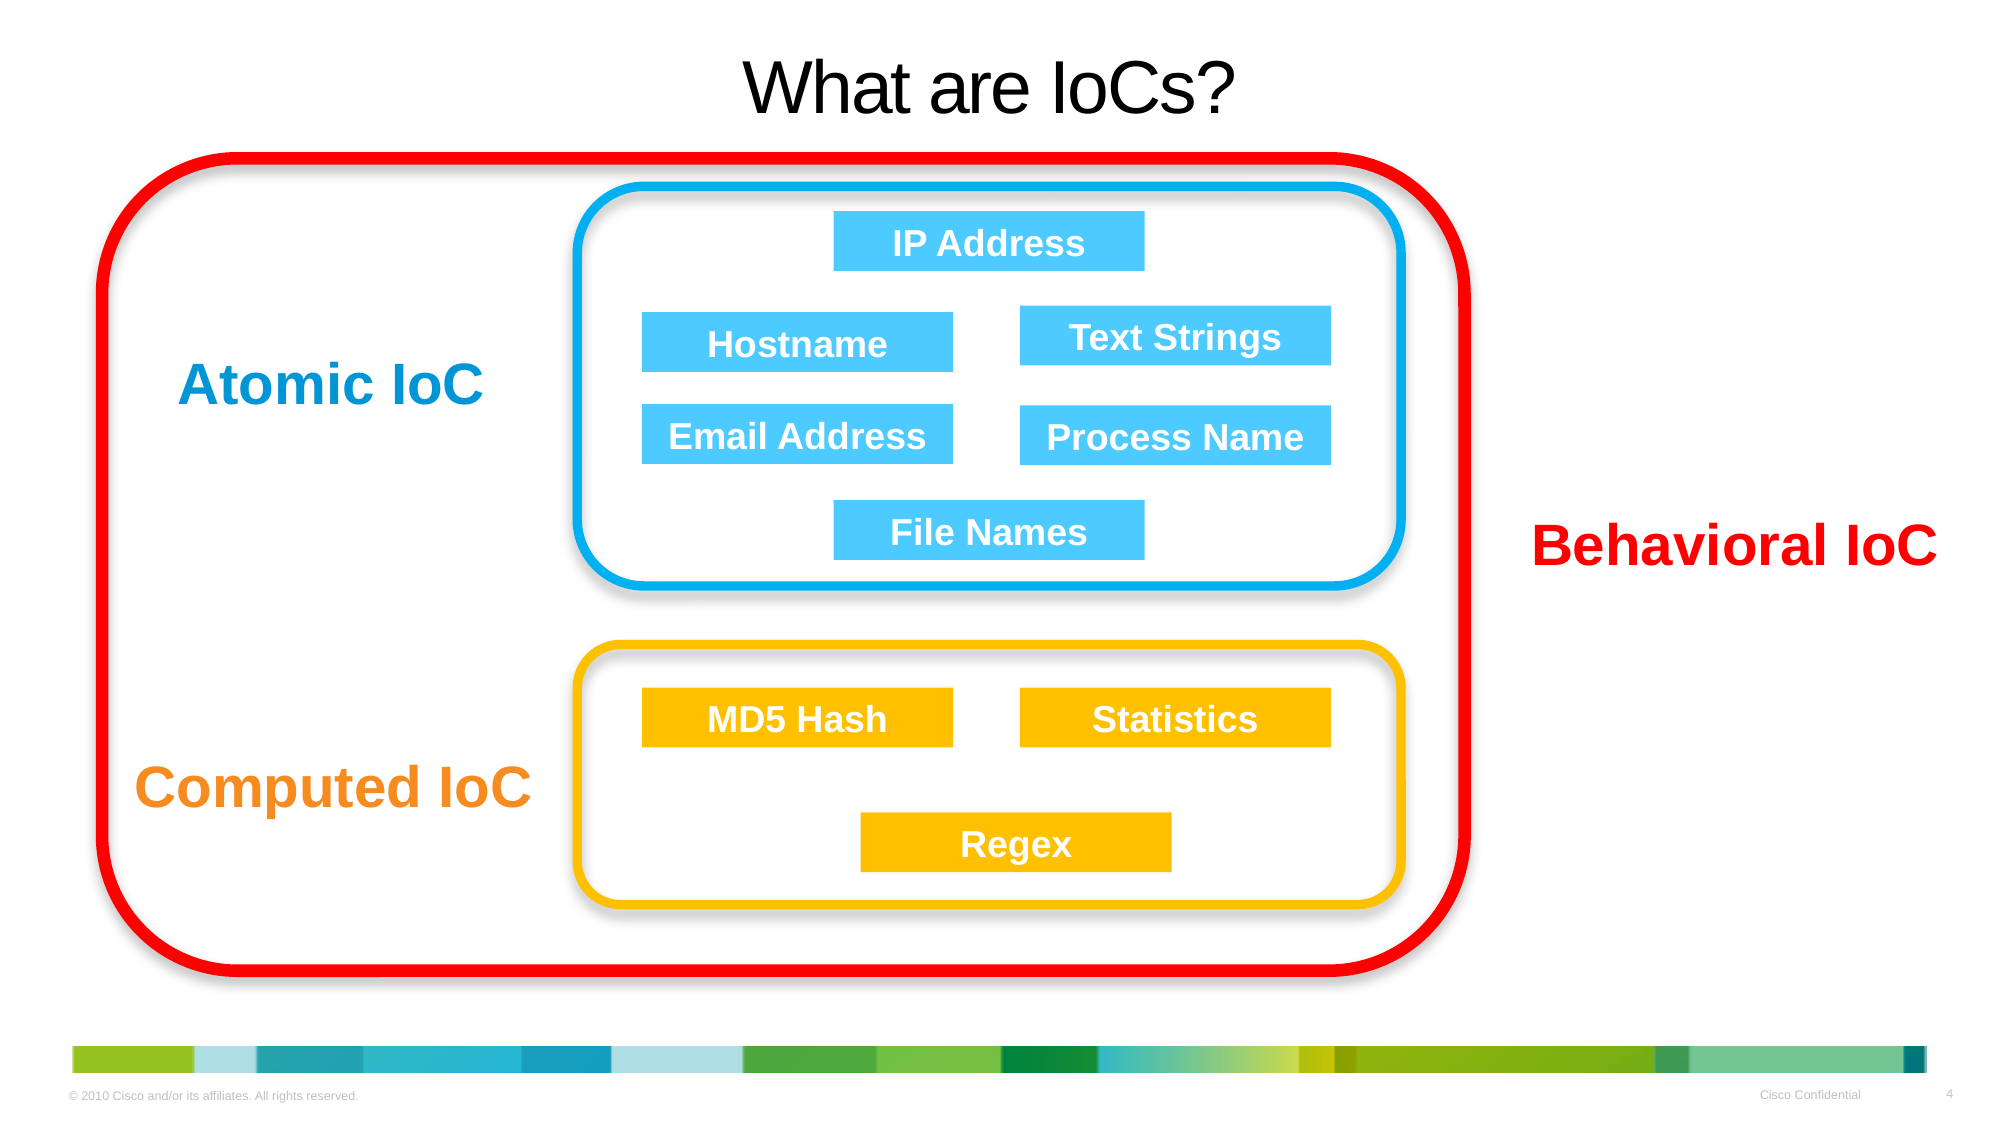

# What are IoCs?

IP Address
Text Strings
Hostname
Atomic IoC
Email Address
Process Name
File Names
Behavioral IoC

MD5 Hash
Statistics
Computed IoC
Regex